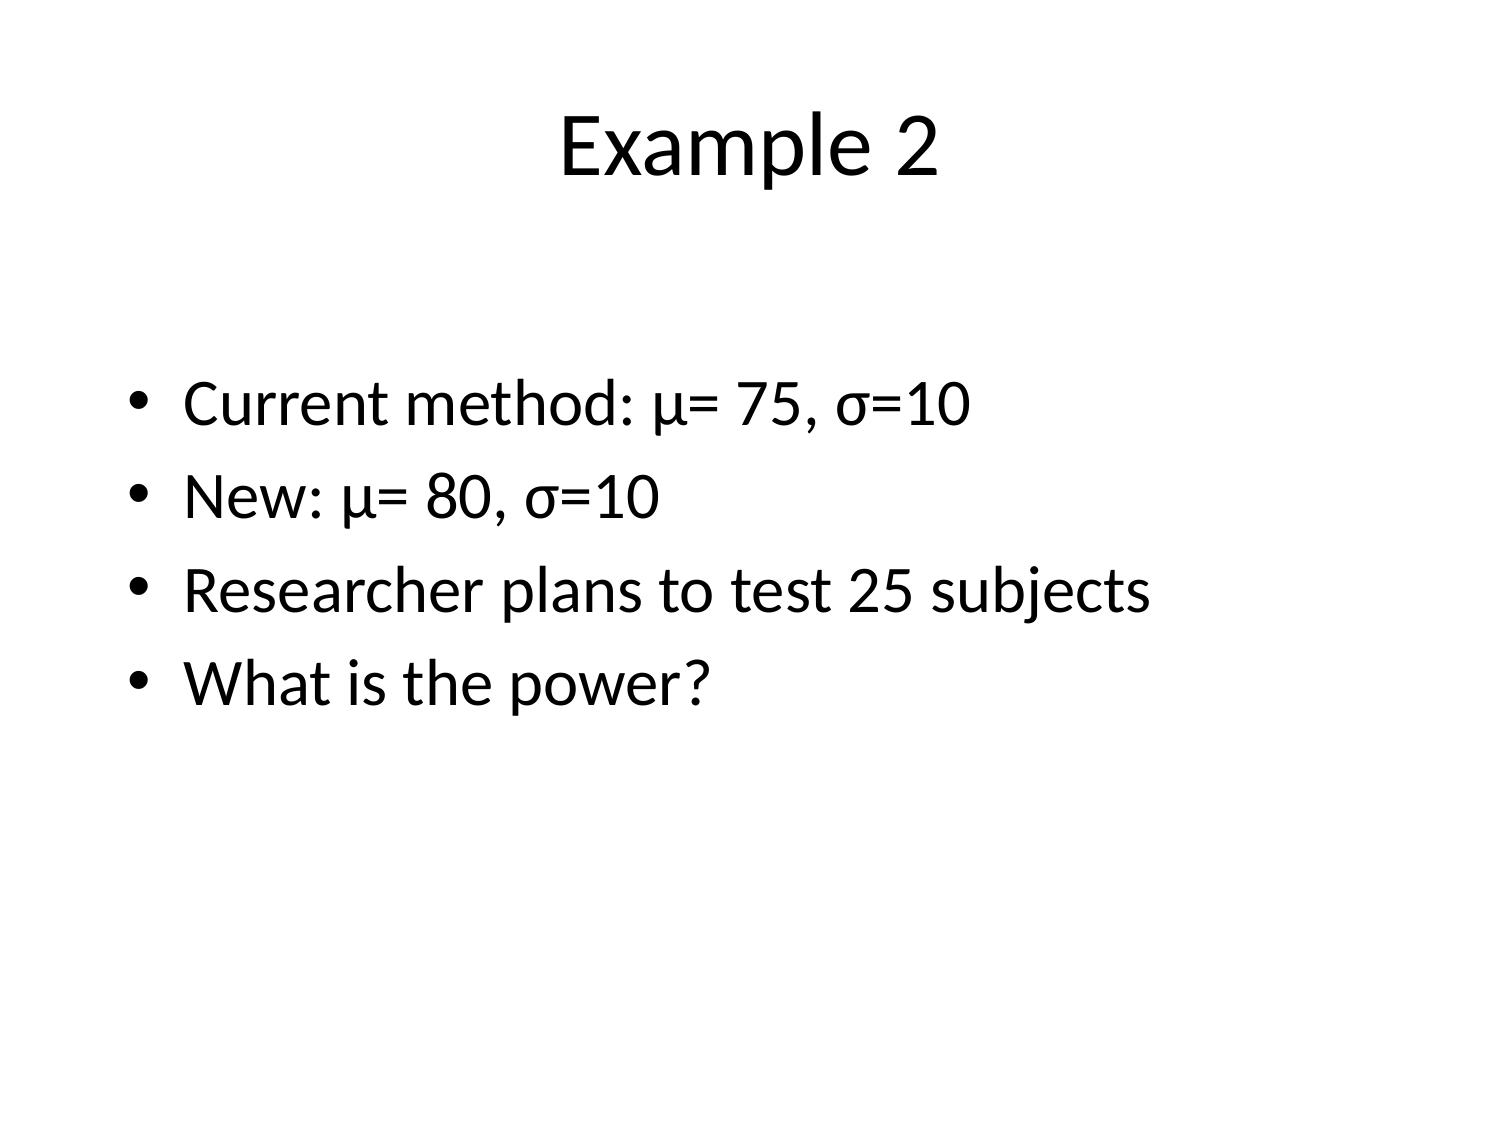

# Example 2
Current method: μ= 75, σ=10
New: μ= 80, σ=10
Researcher plans to test 25 subjects
What is the power?